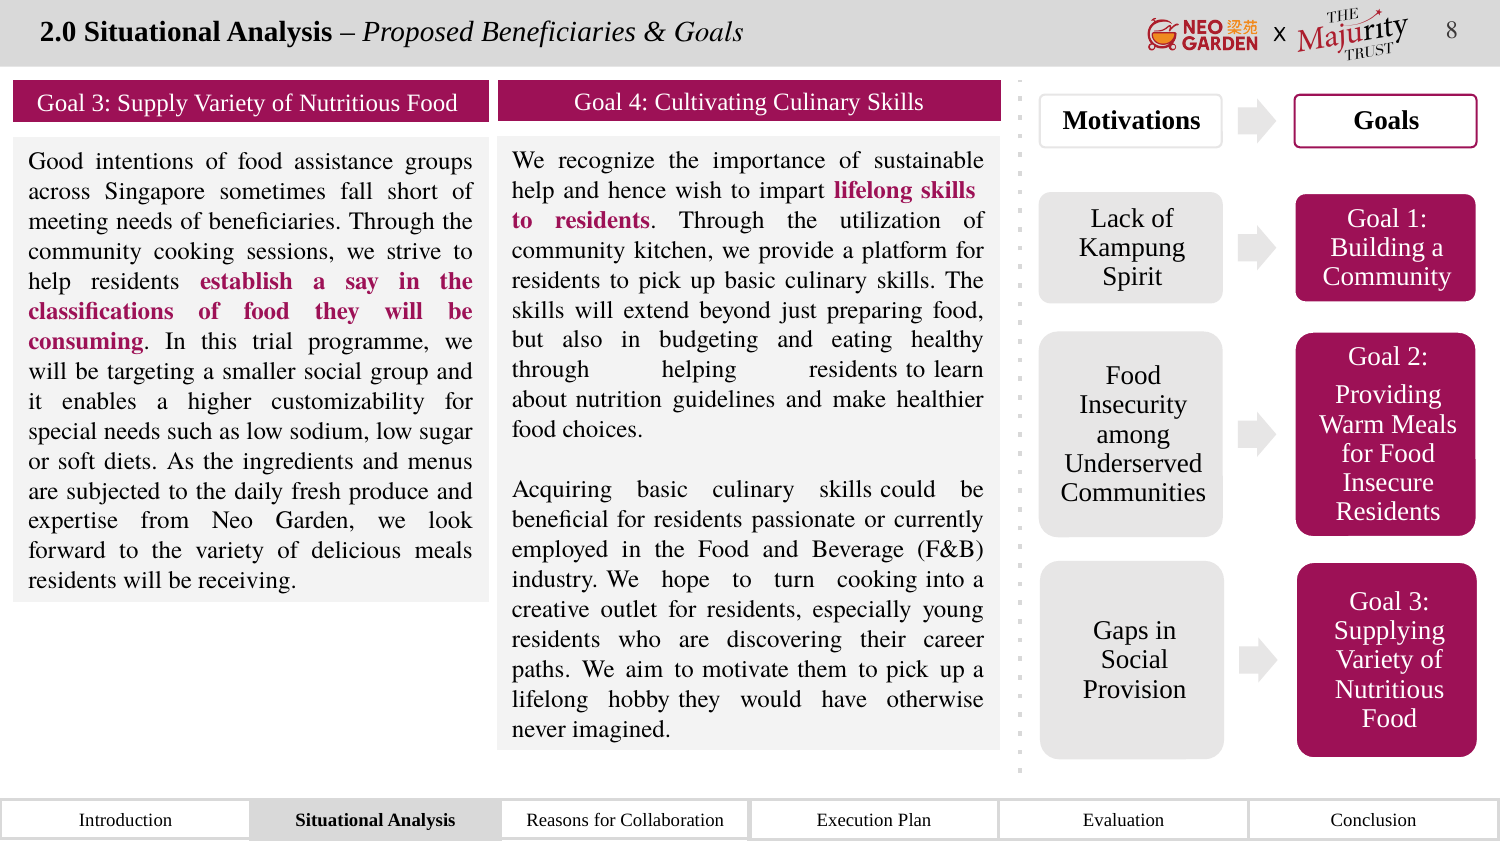

2.0 Situational Analysis – Proposed Beneficiaries & Goals
Motivations

Goals
Goal 3: Supply Variety of Nutritious Food
Good intentions of food assistance groups across Singapore sometimes fall short of meeting needs of beneficiaries. Through the community cooking sessions, we strive to help residents establish a say in the classifications of food they will be consuming. In this trial programme, we will be targeting a smaller social group and it enables a higher customizability for special needs such as low sodium, low sugar or soft diets. As the ingredients and menus are subjected to the daily fresh produce and expertise from Neo Garden, we look forward to the variety of delicious meals residents will be receiving.
Goal 4: Cultivating Culinary Skills
We recognize the importance of sustainable help and hence wish to impart lifelong skills  to residents. Through the utilization of community kitchen, we provide a platform for residents to pick up basic culinary skills. The skills will extend beyond just preparing food, but also in budgeting and eating healthy through helping residents to learn about nutrition guidelines and make healthier food choices.

Acquiring basic culinary skills could be beneficial for residents passionate or currently employed in the Food and Beverage (F&B) industry. We hope to turn cooking into a creative outlet for residents, especially young residents who are discovering their career paths. We aim to motivate them to pick up a lifelong hobby they would have otherwise never imagined.
Lack of Kampung Spirit

Goal 1: Building a Community
Food Insecurity among Underserved Communities

Goal 2:
Providing Warm Meals for Food Insecure Residents
Gaps in Social Provision

Goal 3: Supplying Variety of Nutritious Food
Reasons for Collaboration
Introduction
Situational Analysis
Conclusion
Execution Plan
Evaluation